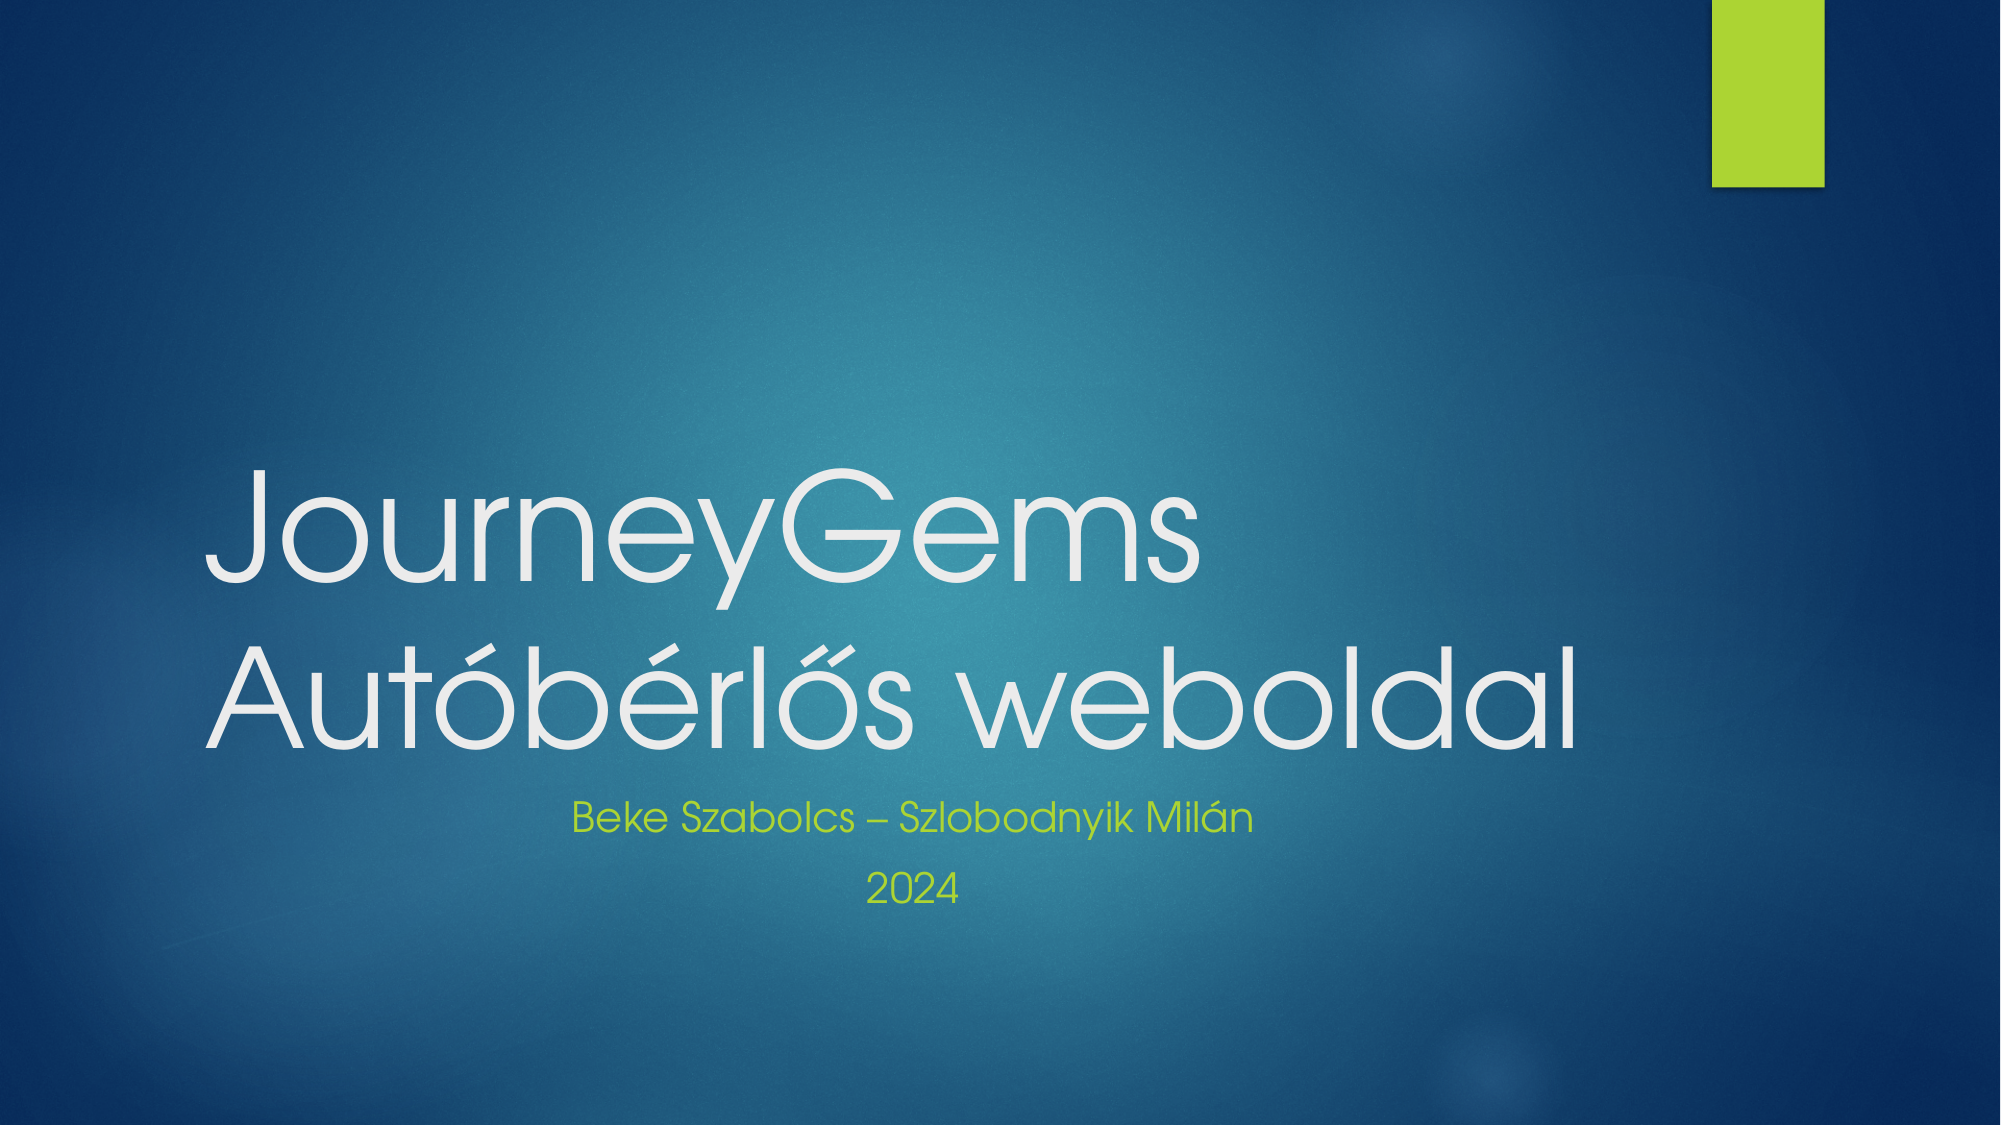

# JourneyGems Autóbérlős weboldal
Beke Szabolcs – Szlobodnyik Milán
2024